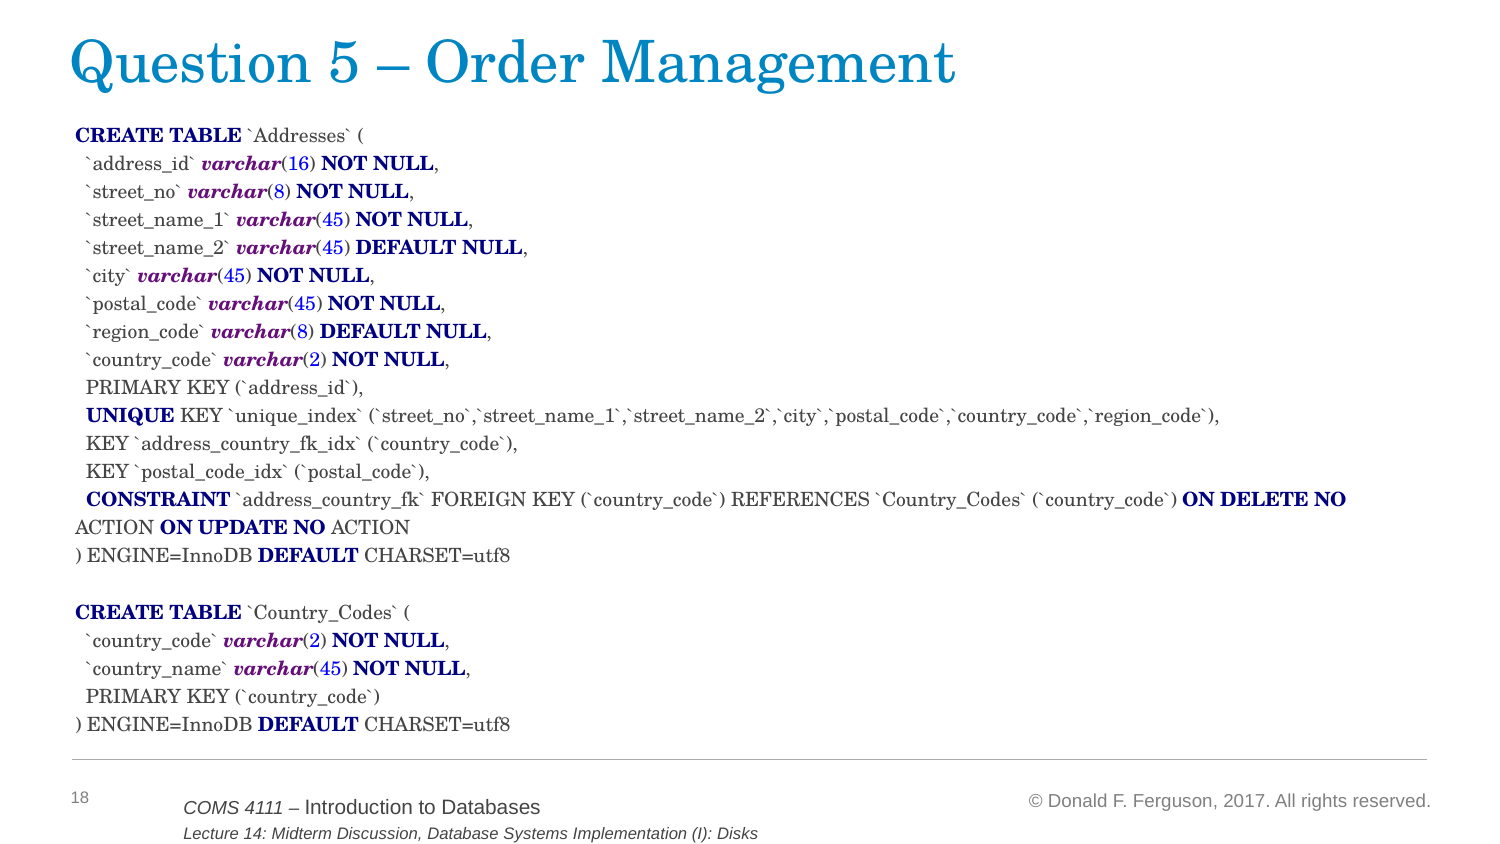

# Question 5 – Order Management
CREATE TABLE `Addresses` (
  `address_id` varchar(16) NOT NULL,
  `street_no` varchar(8) NOT NULL,
  `street_name_1` varchar(45) NOT NULL,
  `street_name_2` varchar(45) DEFAULT NULL,
  `city` varchar(45) NOT NULL,
  `postal_code` varchar(45) NOT NULL,
  `region_code` varchar(8) DEFAULT NULL,
  `country_code` varchar(2) NOT NULL,
  PRIMARY KEY (`address_id`),
  UNIQUE KEY `unique_index` (`street_no`,`street_name_1`,`street_name_2`,`city`,`postal_code`,`country_code`,`region_code`),
  KEY `address_country_fk_idx` (`country_code`),
  KEY `postal_code_idx` (`postal_code`),
  CONSTRAINT `address_country_fk` FOREIGN KEY (`country_code`) REFERENCES `Country_Codes` (`country_code`) ON DELETE NO ACTION ON UPDATE NO ACTION
) ENGINE=InnoDB DEFAULT CHARSET=utf8
CREATE TABLE `Country_Codes` (
  `country_code` varchar(2) NOT NULL,
  `country_name` varchar(45) NOT NULL,
  PRIMARY KEY (`country_code`)
) ENGINE=InnoDB DEFAULT CHARSET=utf8